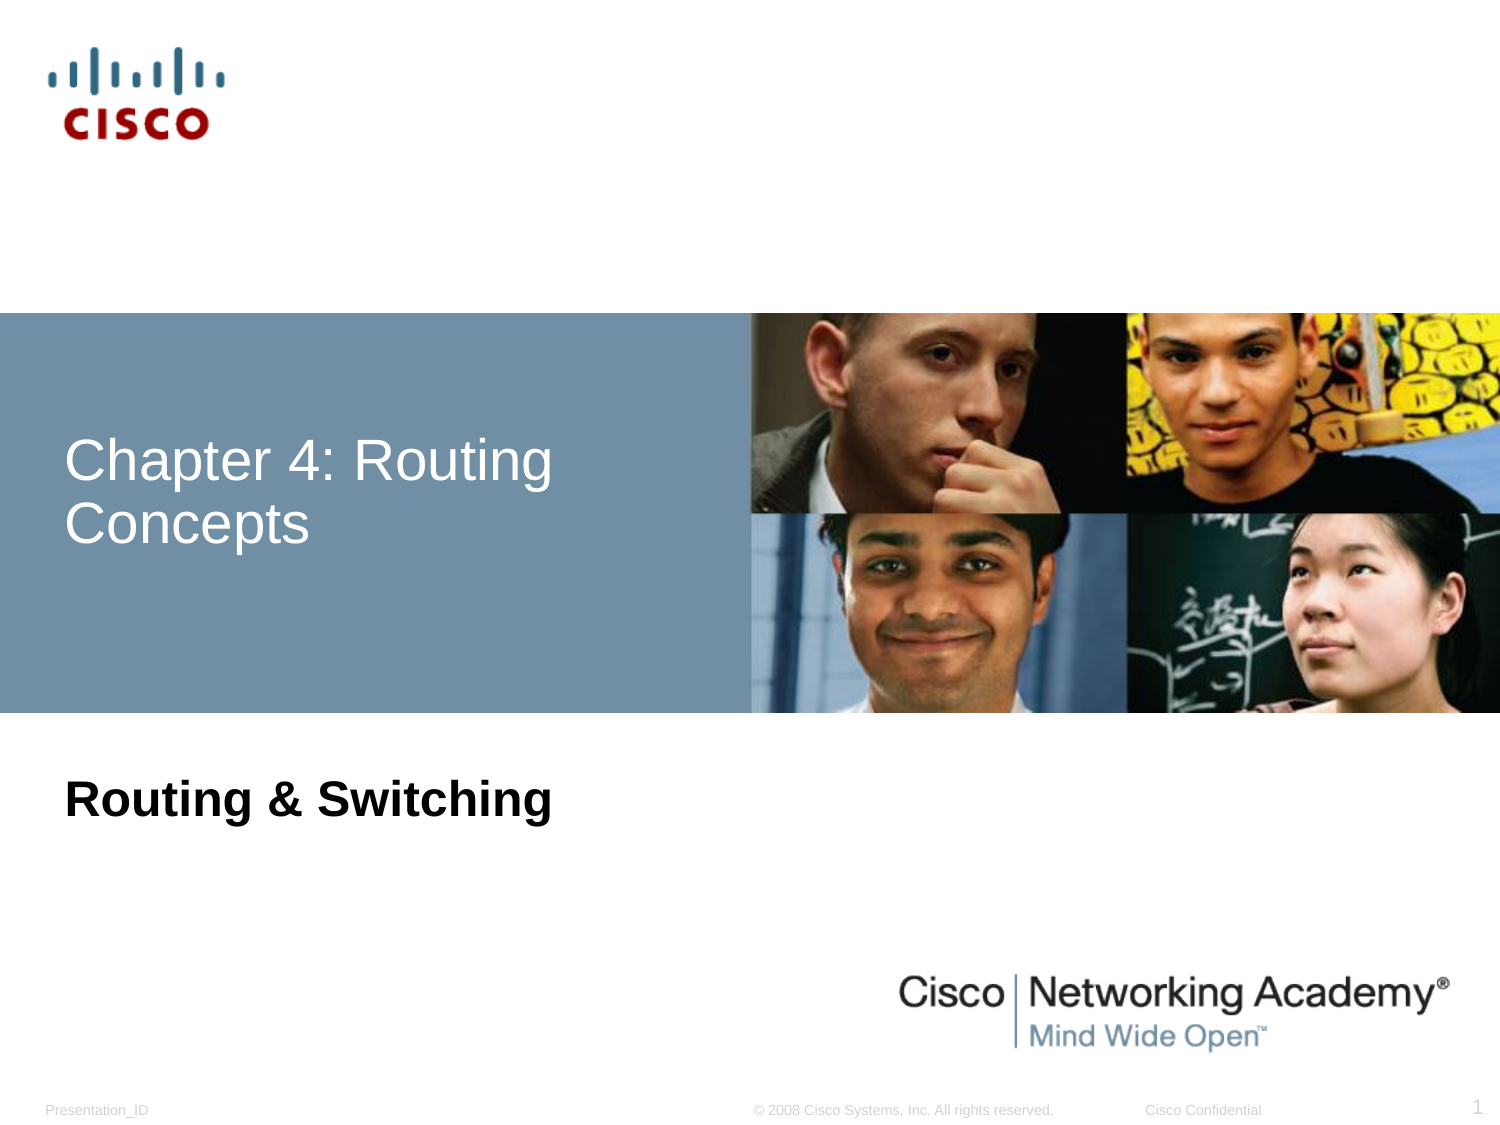

# Chapter 4: Routing Concepts
Routing & Switching